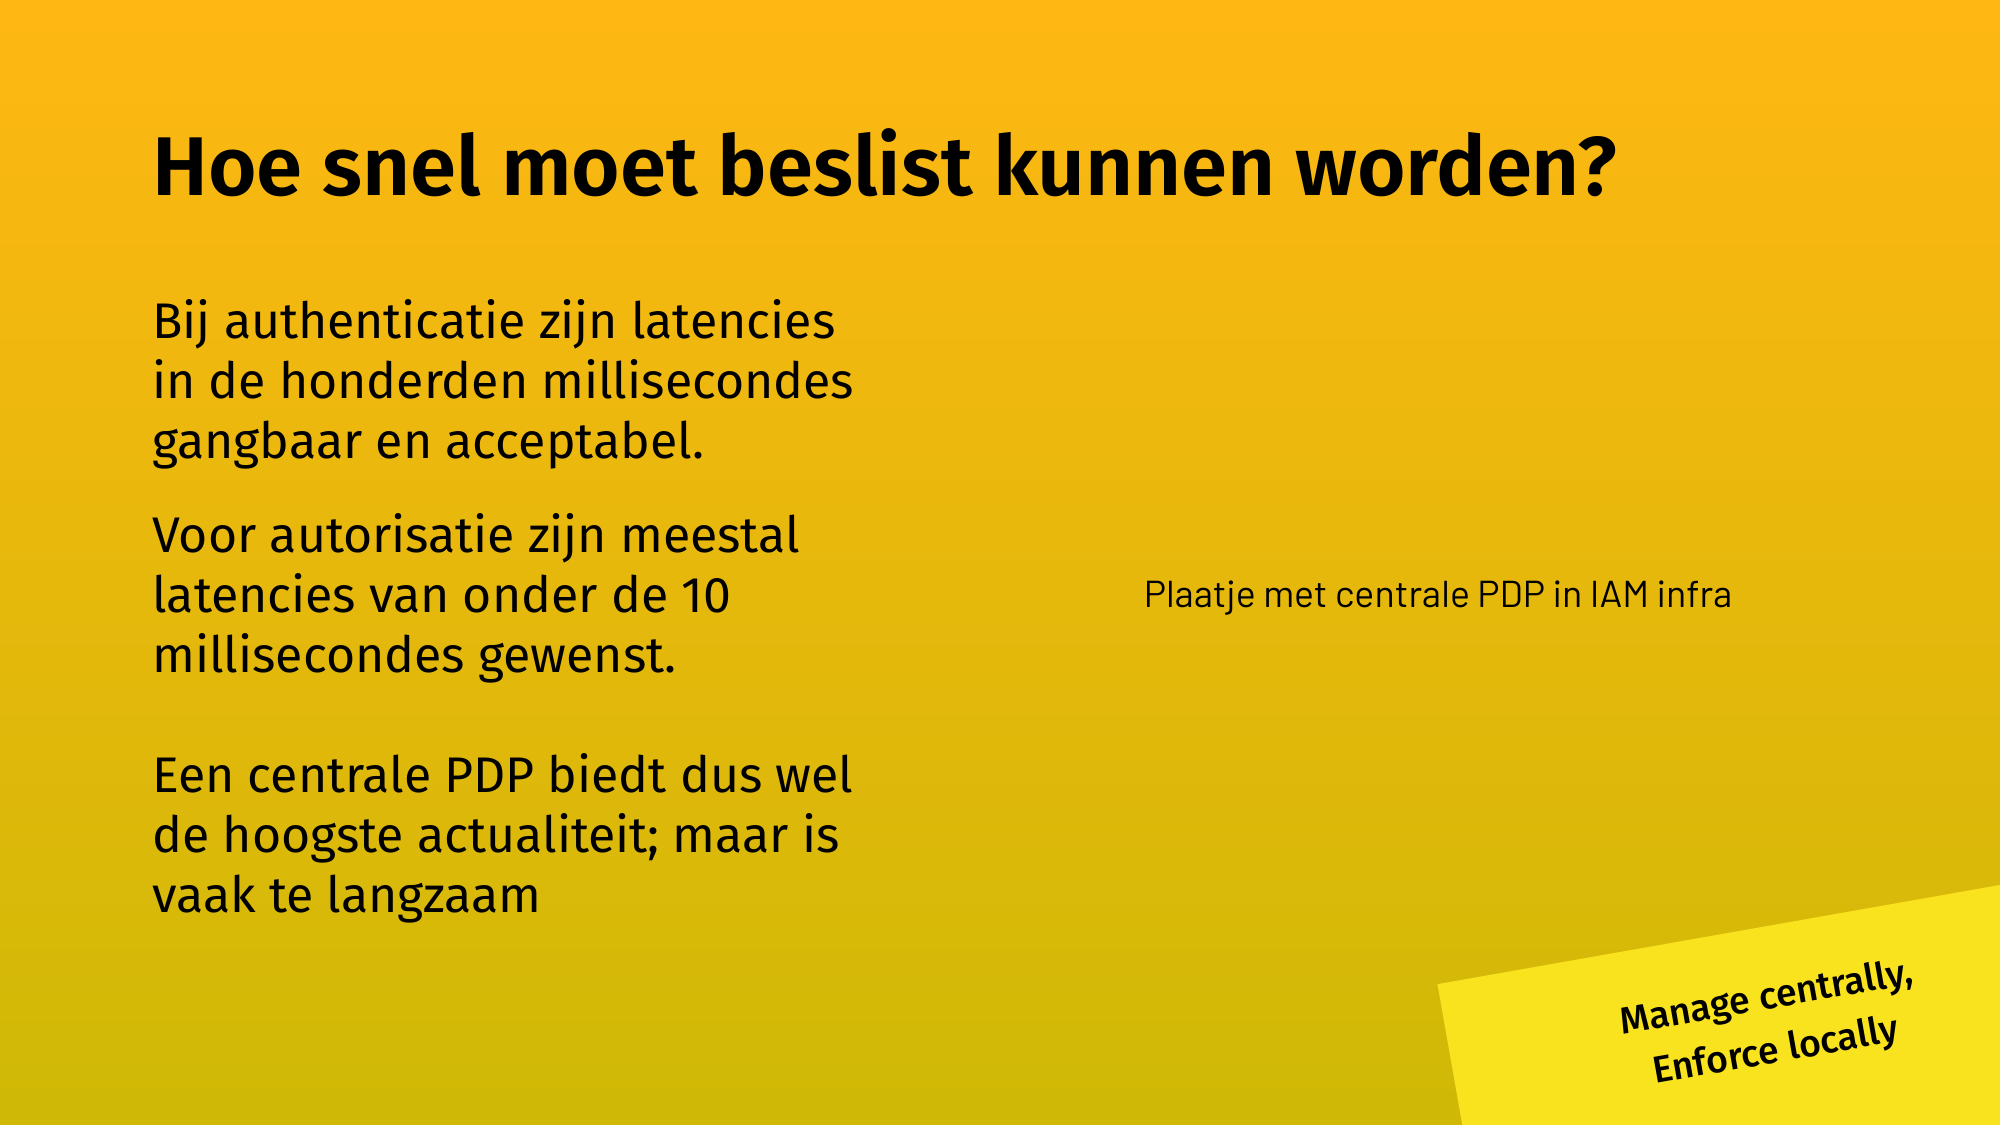

# Hoe snel moet beslist kunnen worden?
Bij authenticatie zijn latencies in de honderden millisecondes gangbaar en acceptabel.
Voor autorisatie zijn meestal latencies van onder de 10 millisecondes gewenst.
Een centrale PDP biedt dus wel de hoogste actualiteit; maar is vaak te langzaam
Plaatje met centrale PDP in IAM infra
Manage centrally,
Enforce locally